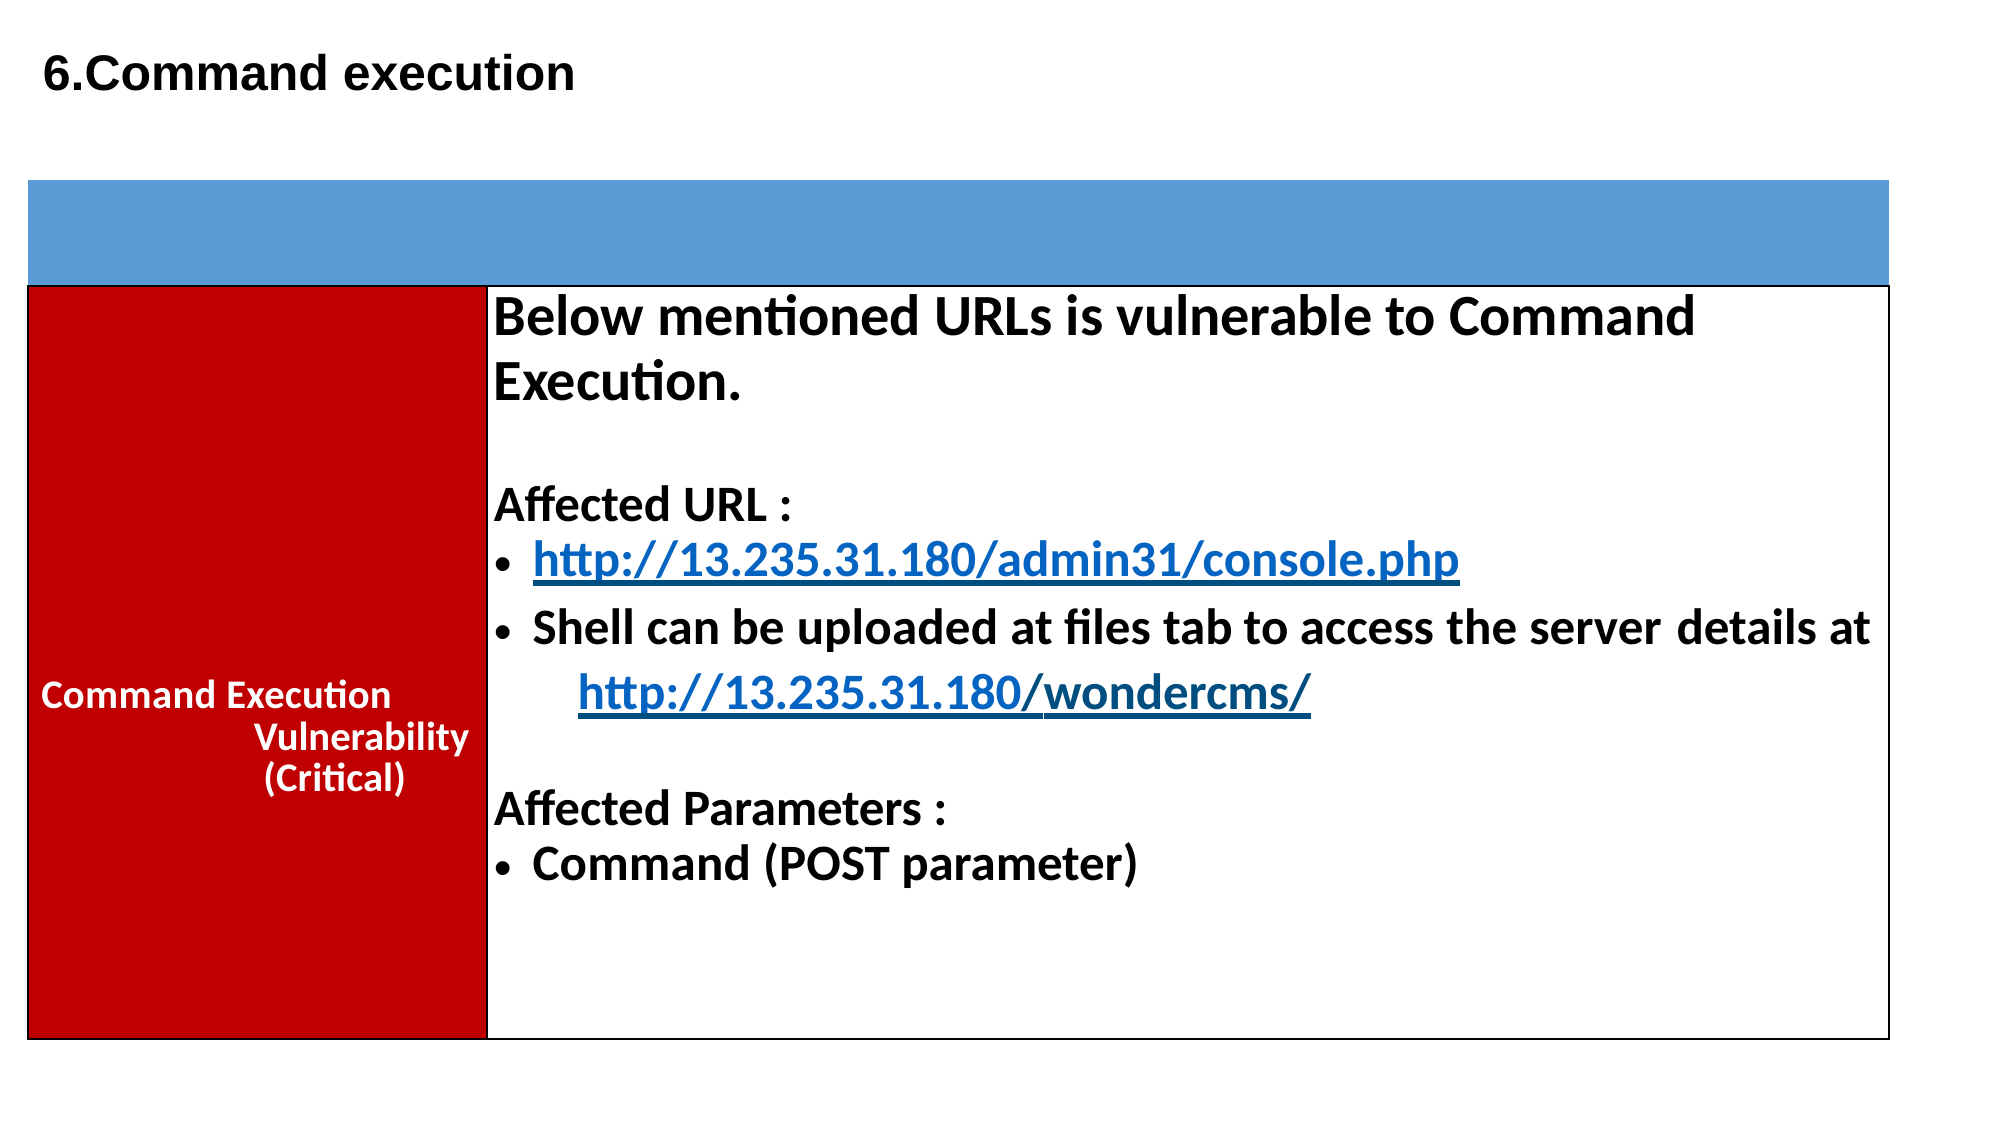

6.Command execution
|  |  |
| --- | --- |
| Command Execution Vulnerability (Critical) | Below mentioned URLs is vulnerable to Command Execution. Affected URL : http://13.235.31.180/admin31/console.php Shell can be uploaded at files tab to access the server details at http://13.235.31.180/wondercms/ Affected Parameters : Command (POST parameter) |